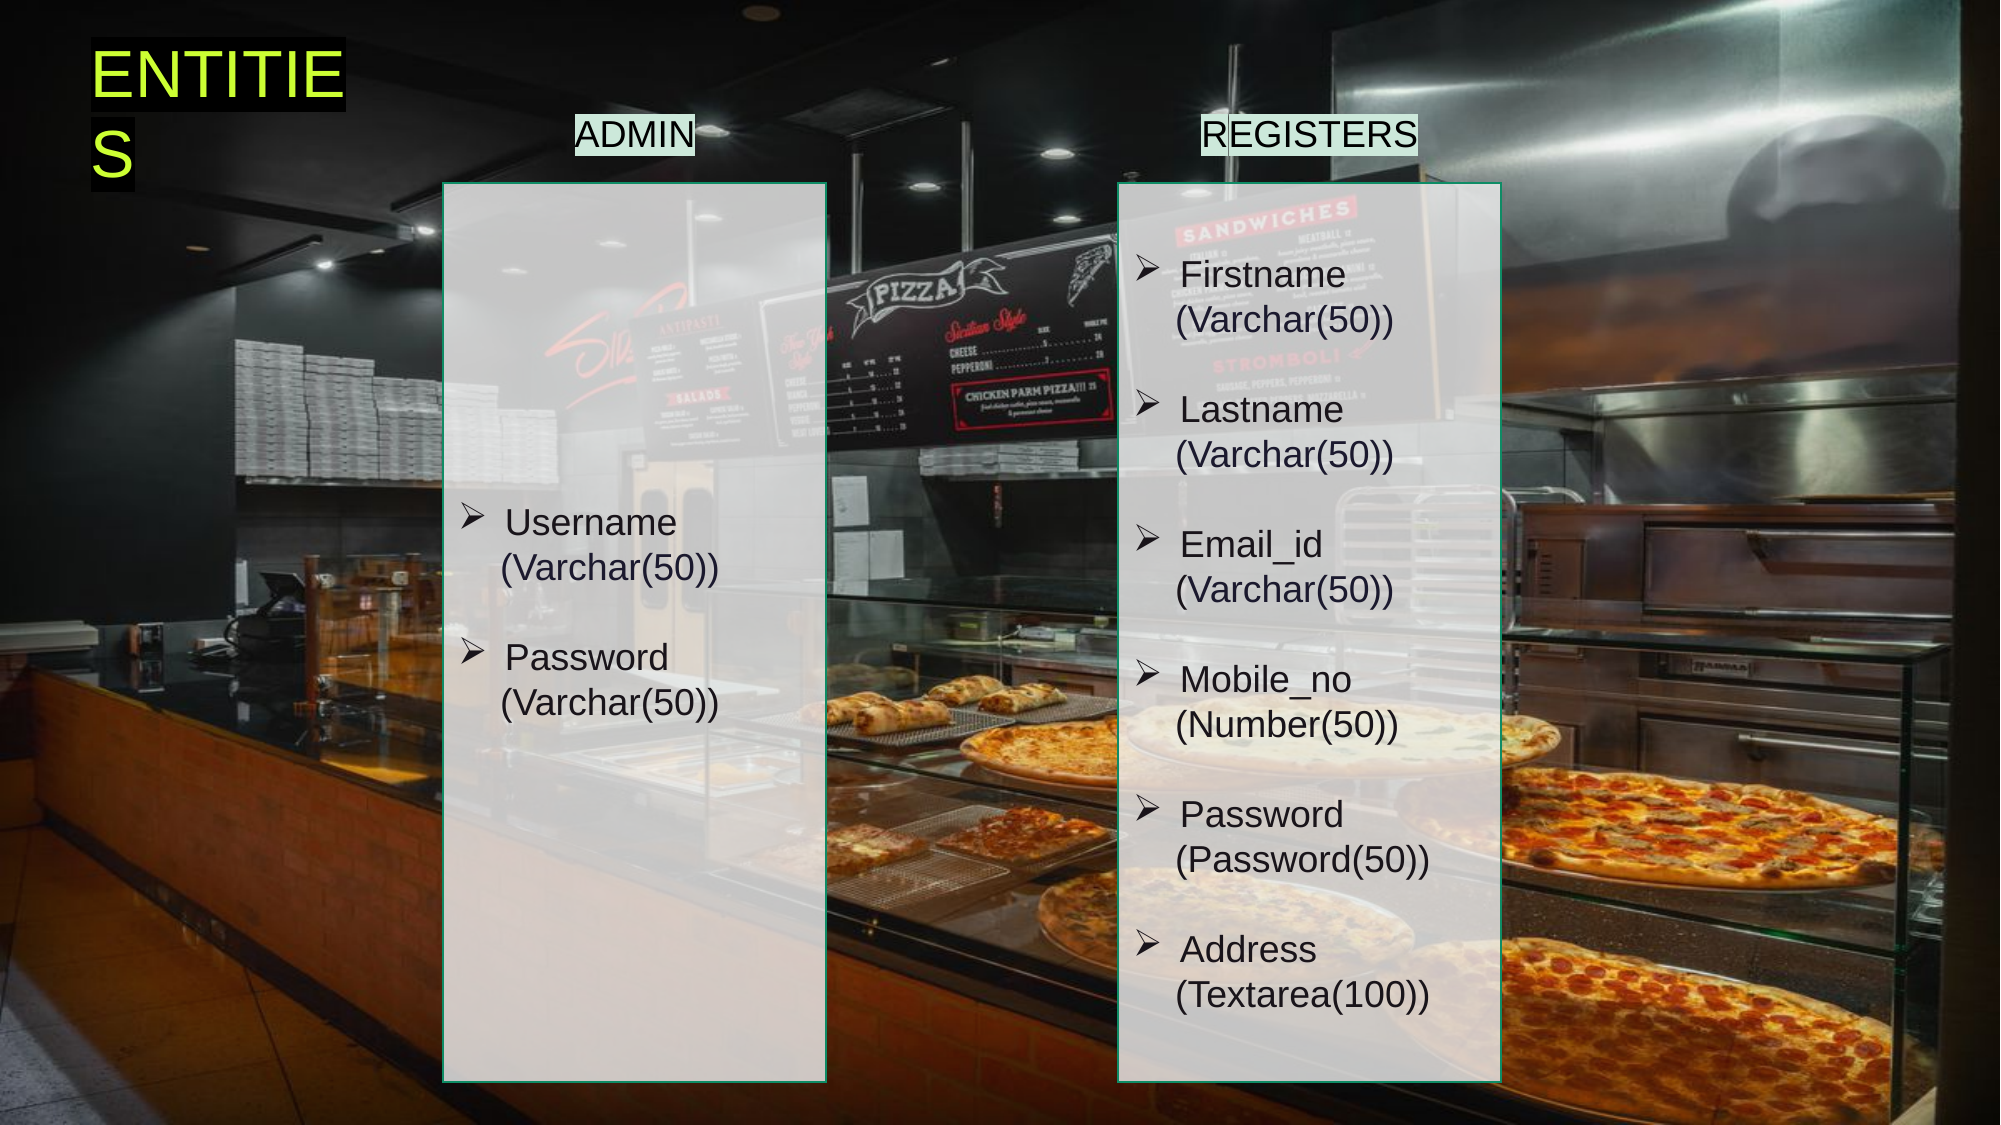

ENTITIES
ADMIN
REGISTERS
Username
    (Varchar(50))

Password
    (Varchar(50))

Firstname
    (Varchar(50))

Lastname
    (Varchar(50))

Email_id
    (Varchar(50))

Mobile_no
    (Number(50))

Password
    (Password(50))

Address
    (Textarea(100))